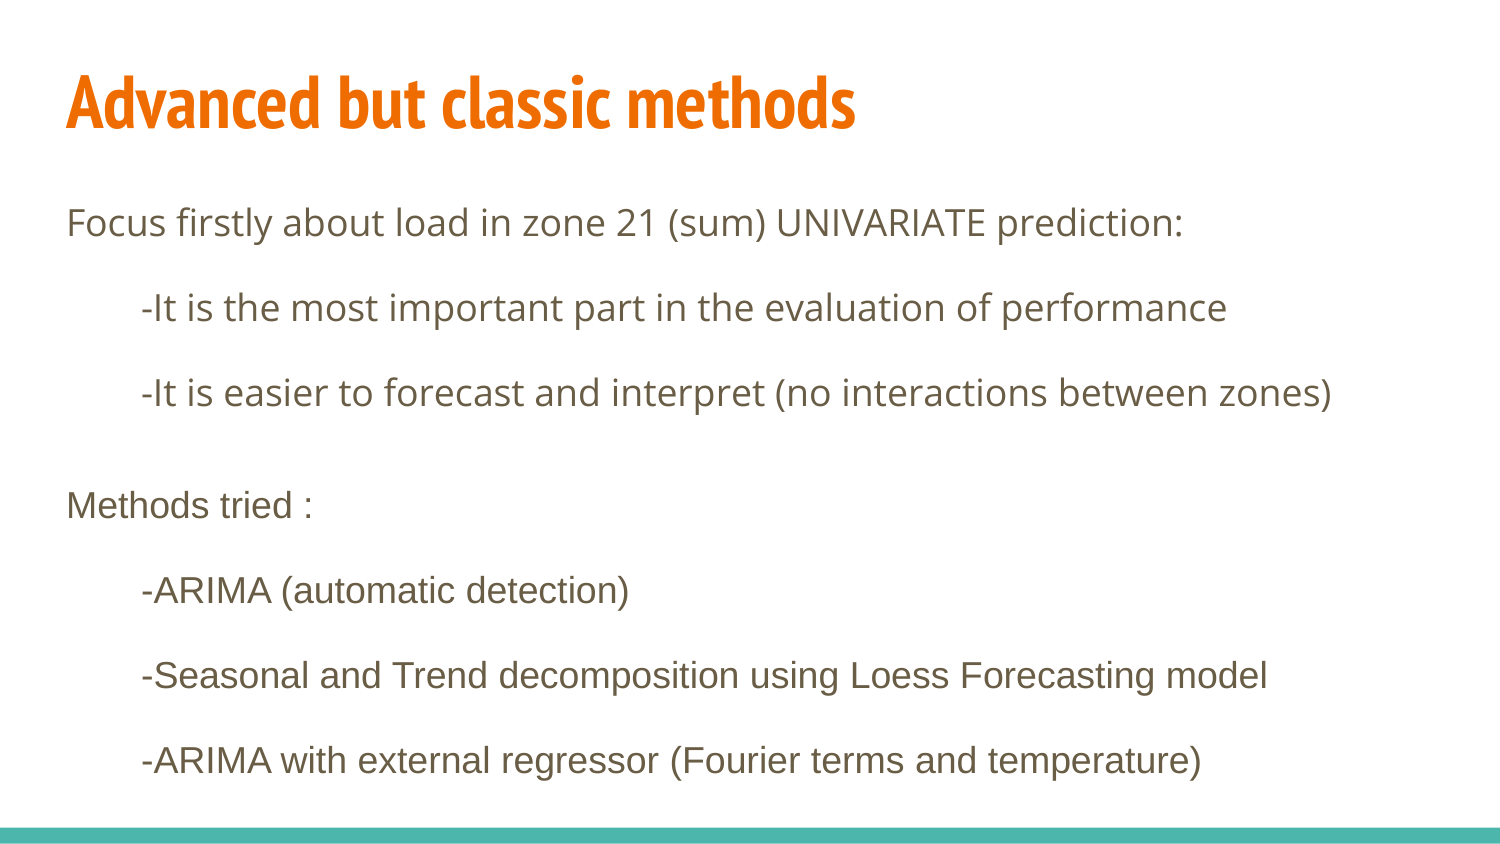

# Advanced but classic methods
Focus firstly about load in zone 21 (sum) UNIVARIATE prediction:
-It is the most important part in the evaluation of performance
-It is easier to forecast and interpret (no interactions between zones)

Methods tried :
-ARIMA (automatic detection)
-Seasonal and Trend decomposition using Loess Forecasting model
-ARIMA with external regressor (Fourier terms and temperature)